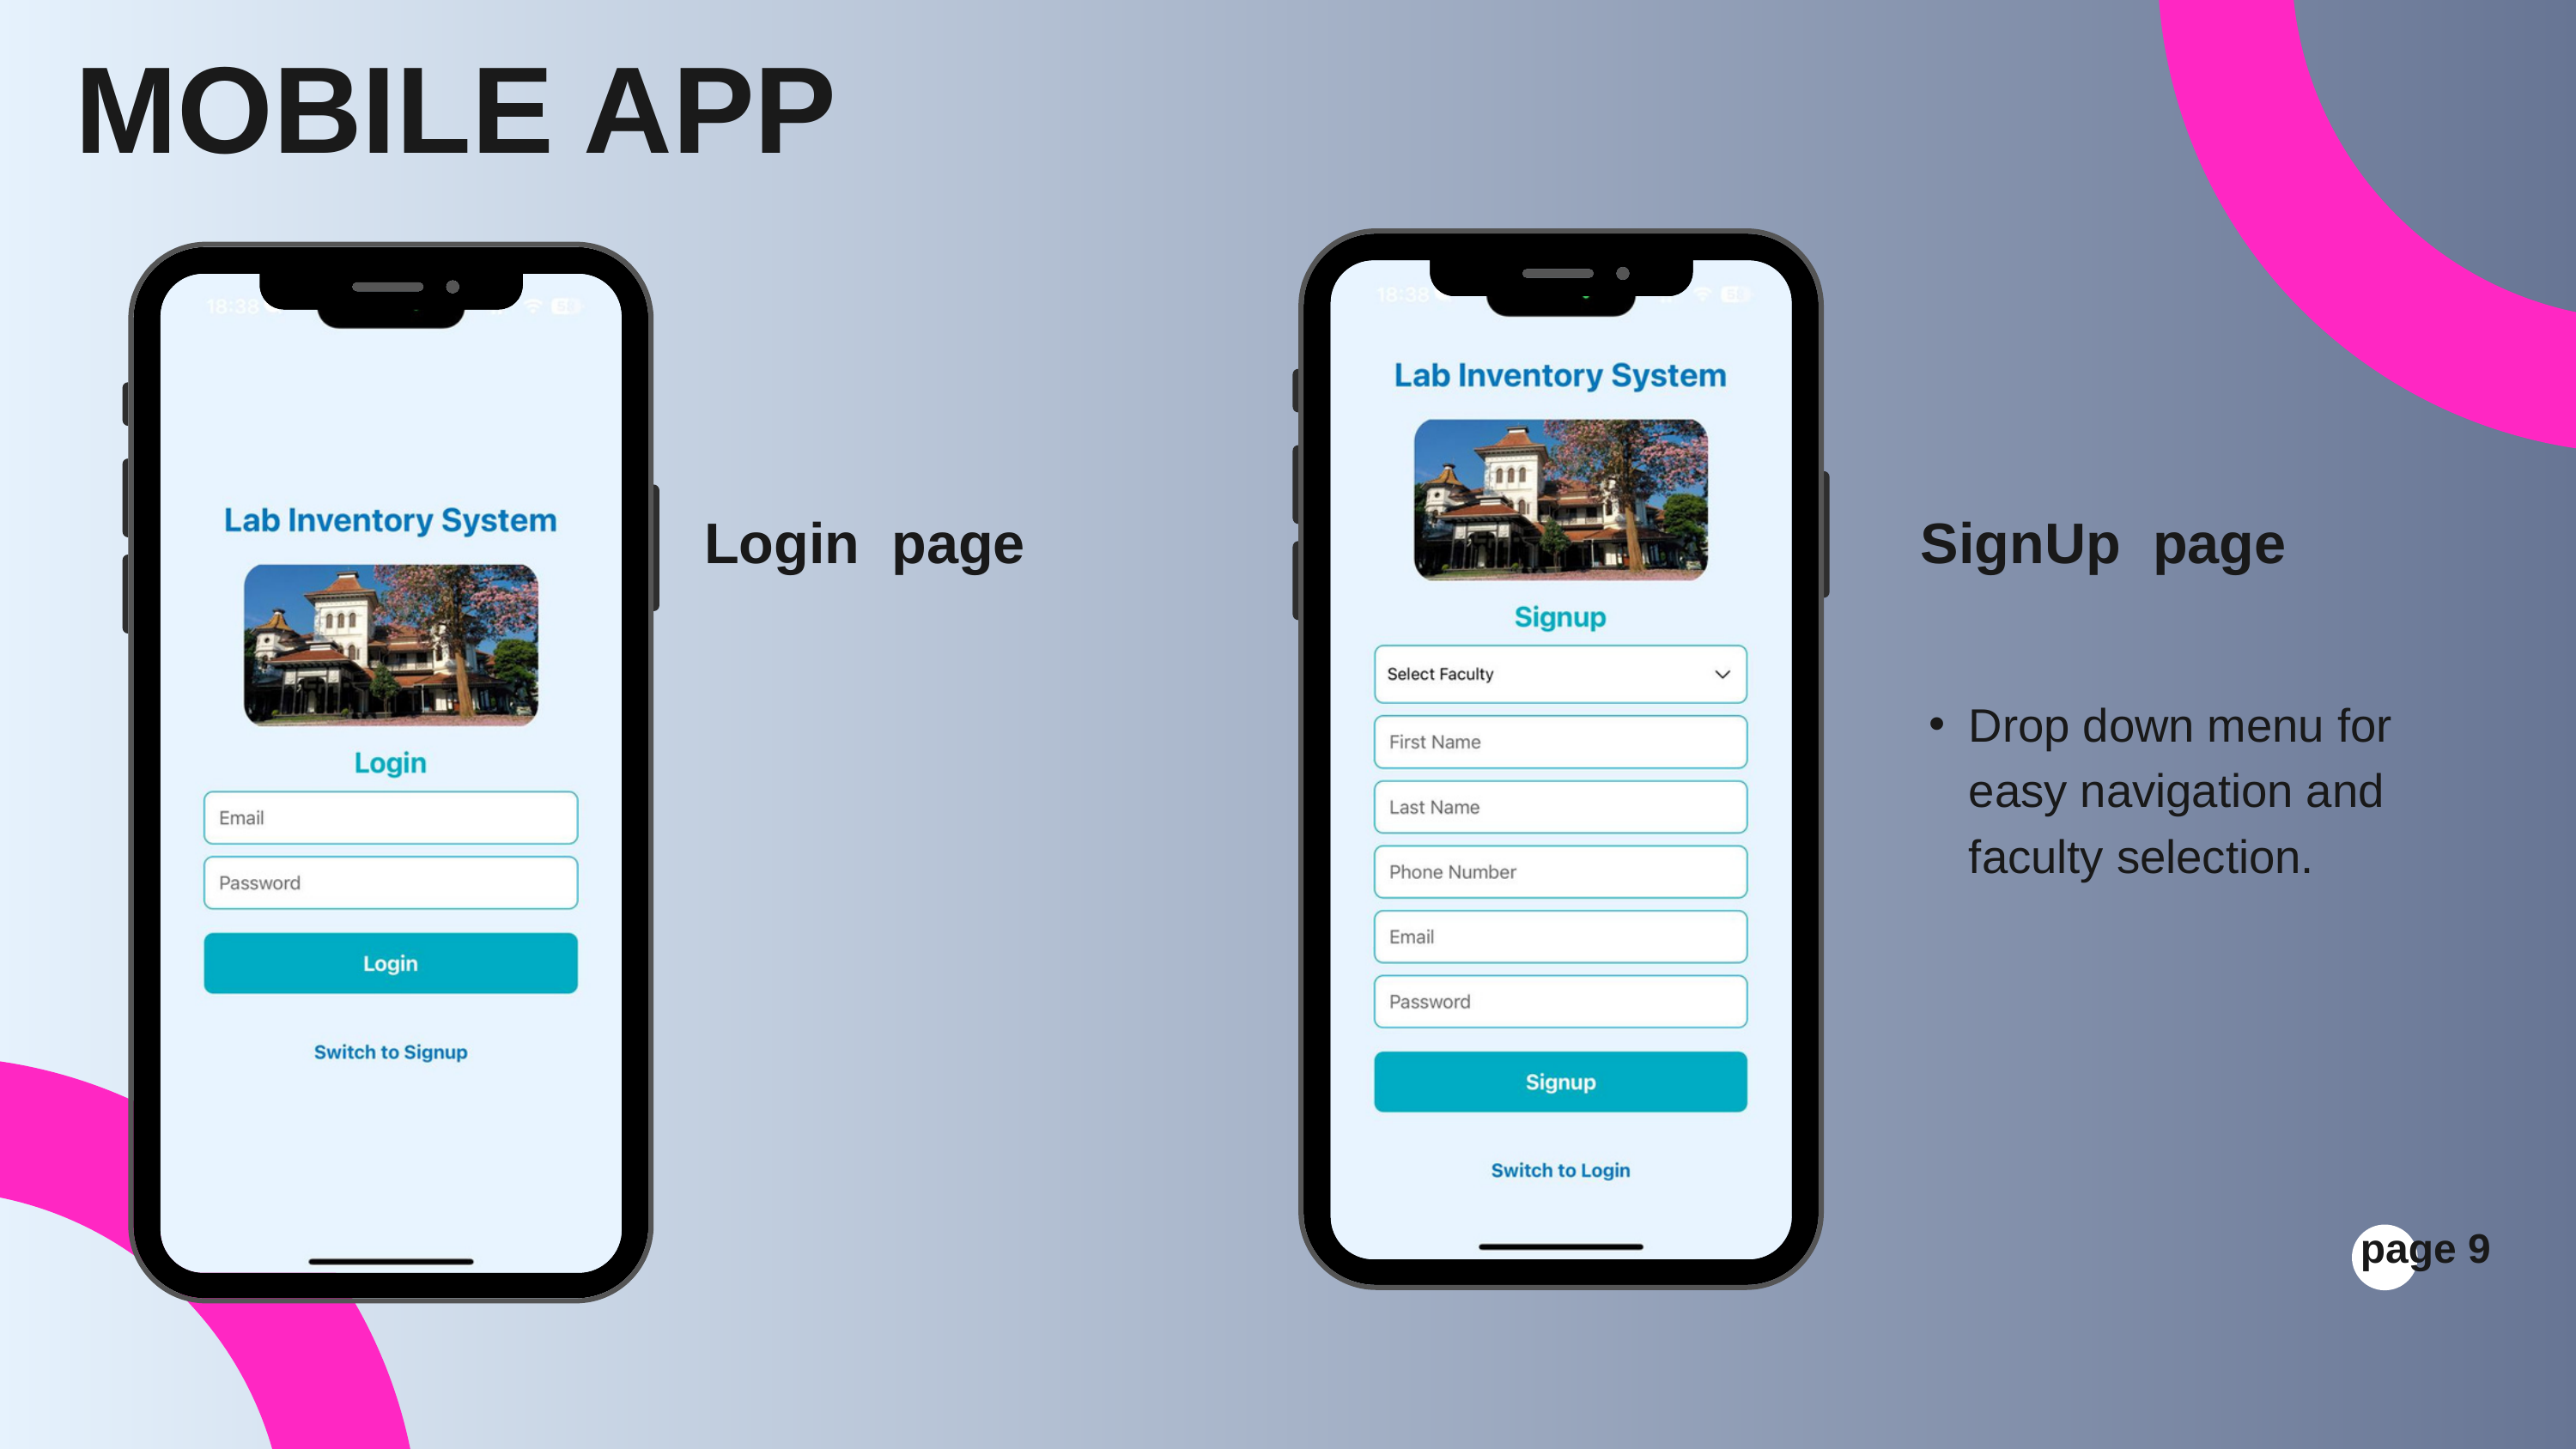

MOBILE APP

Login  page
SignUp  page
Drop down menu for easy navigation and faculty selection.

page 9